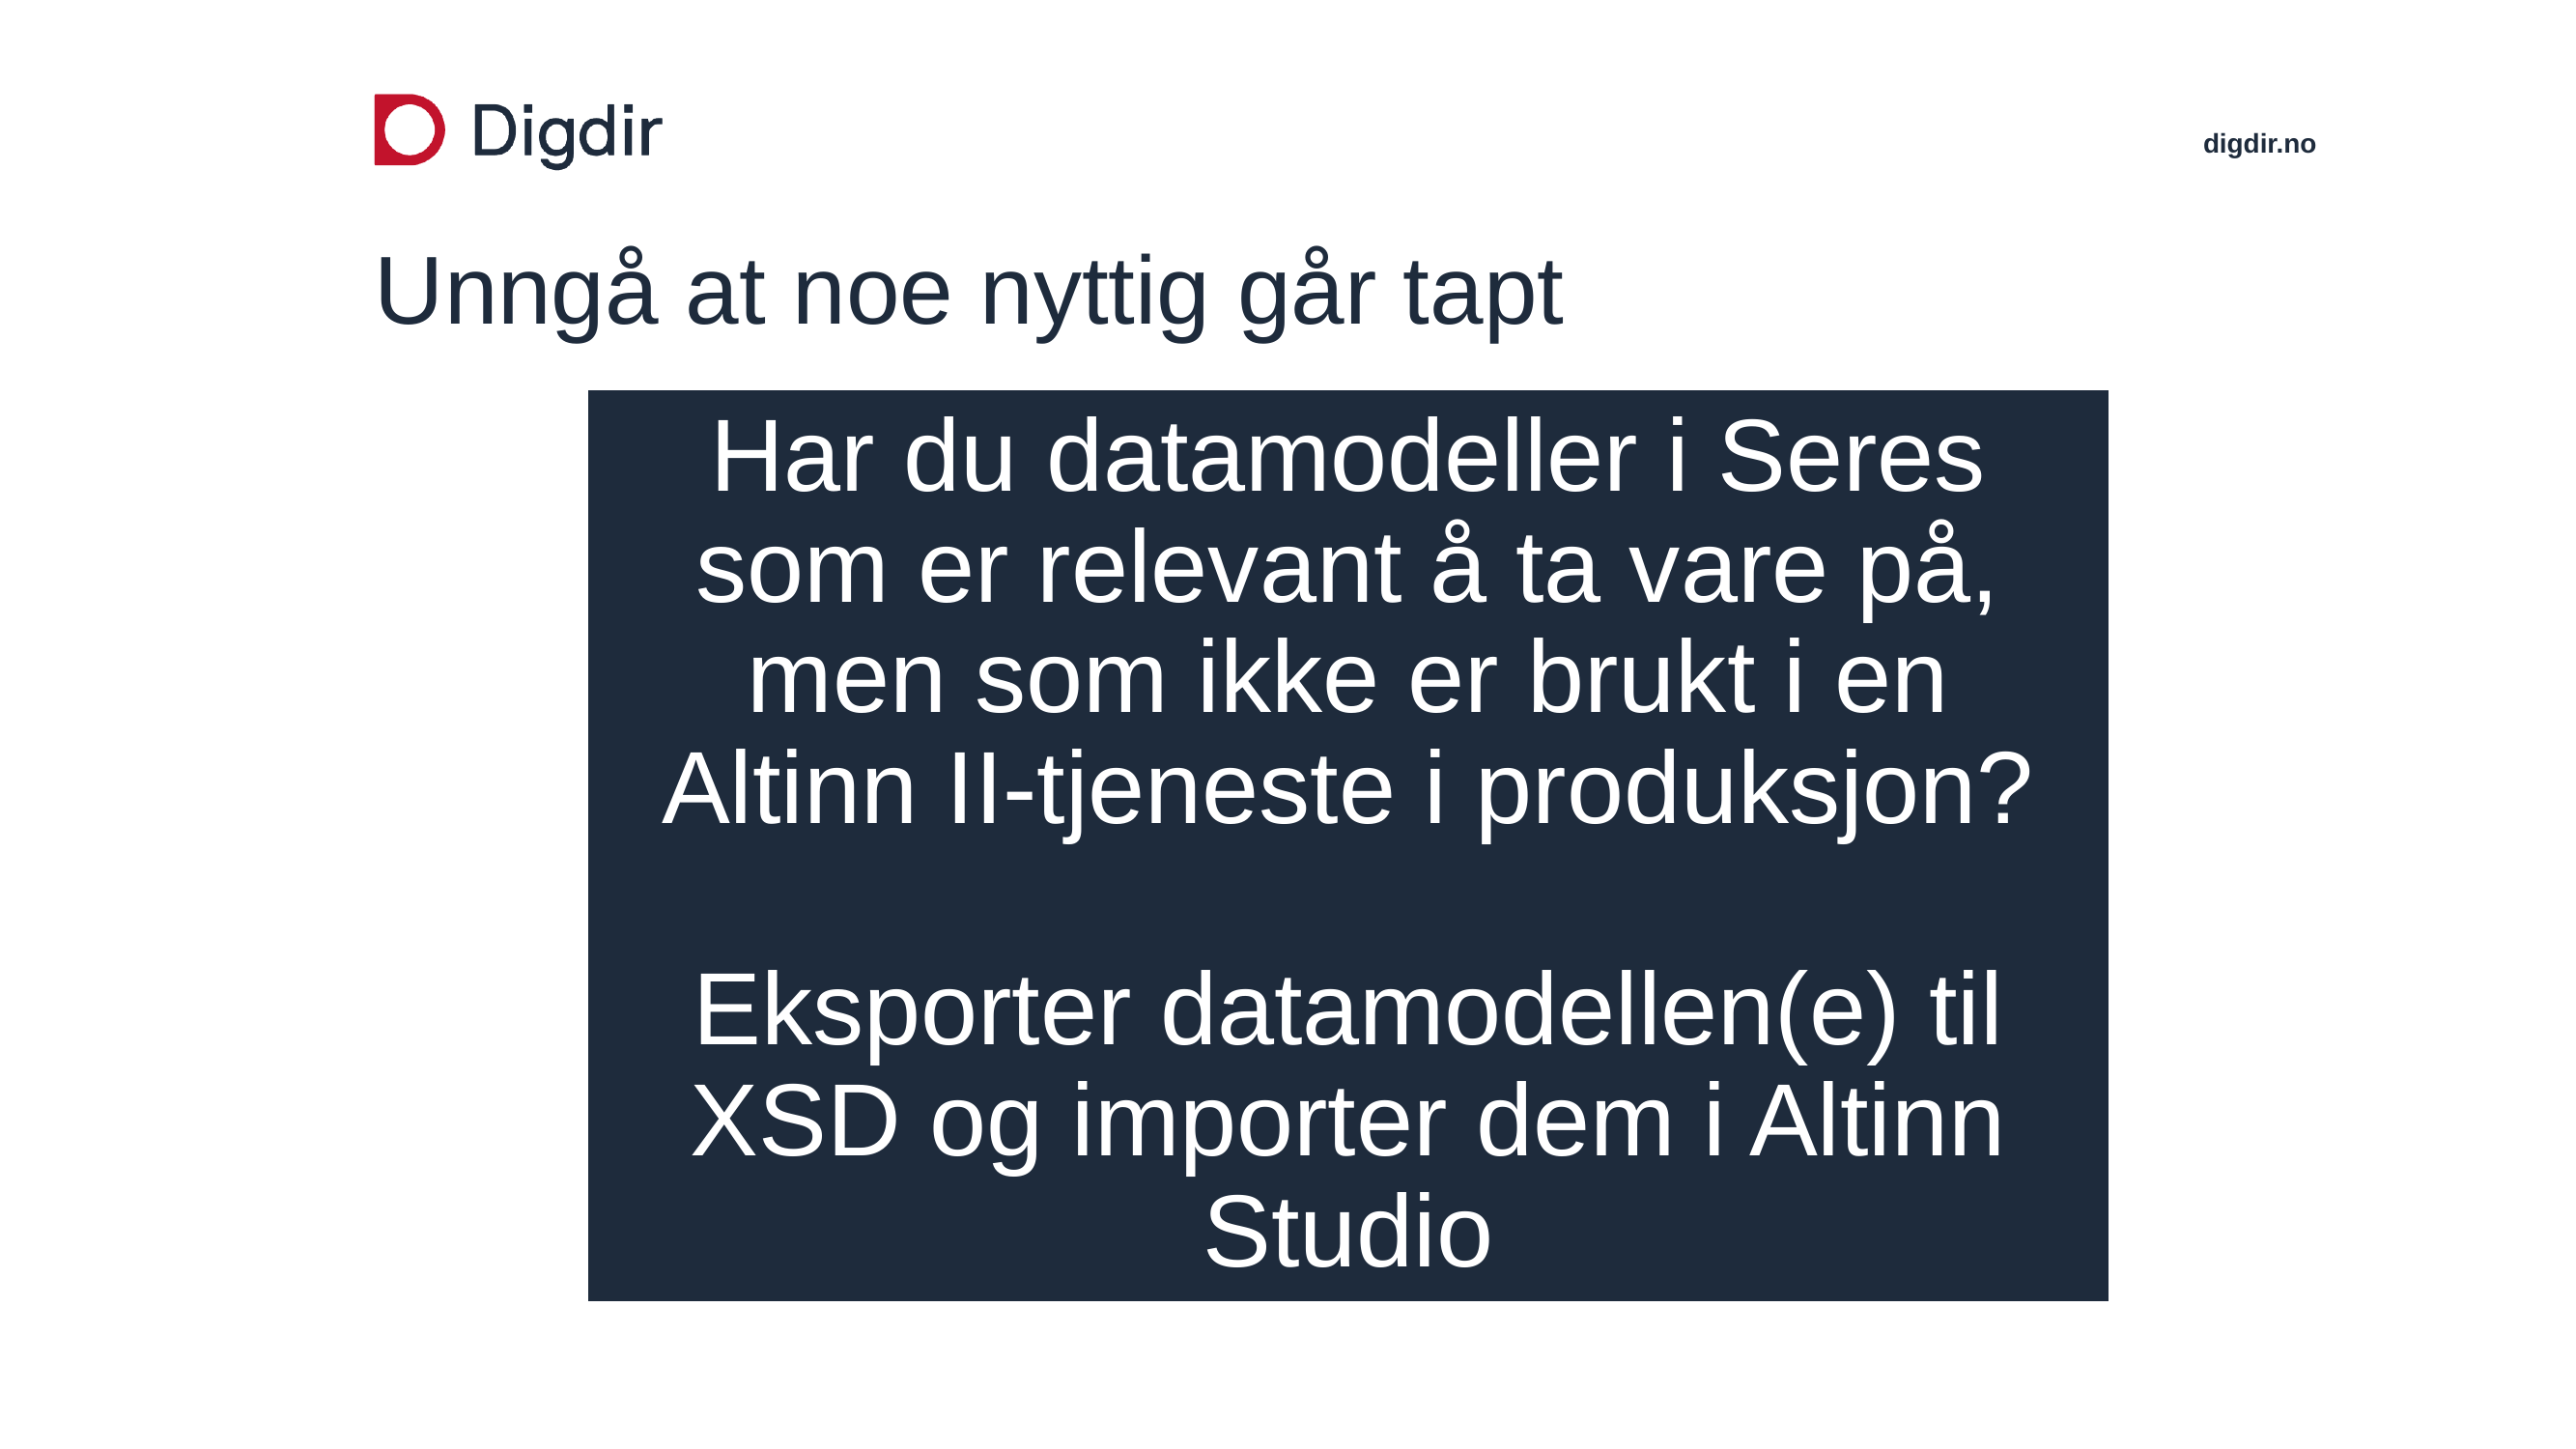

# Unngå at noe nyttig går tapt
Har du datamodeller i Seres som er relevant å ta vare på, men som ikke er brukt i en Altinn II-tjeneste i produksjon?
Eksporter datamodellen(e) til XSD og importer dem i Altinn Studio